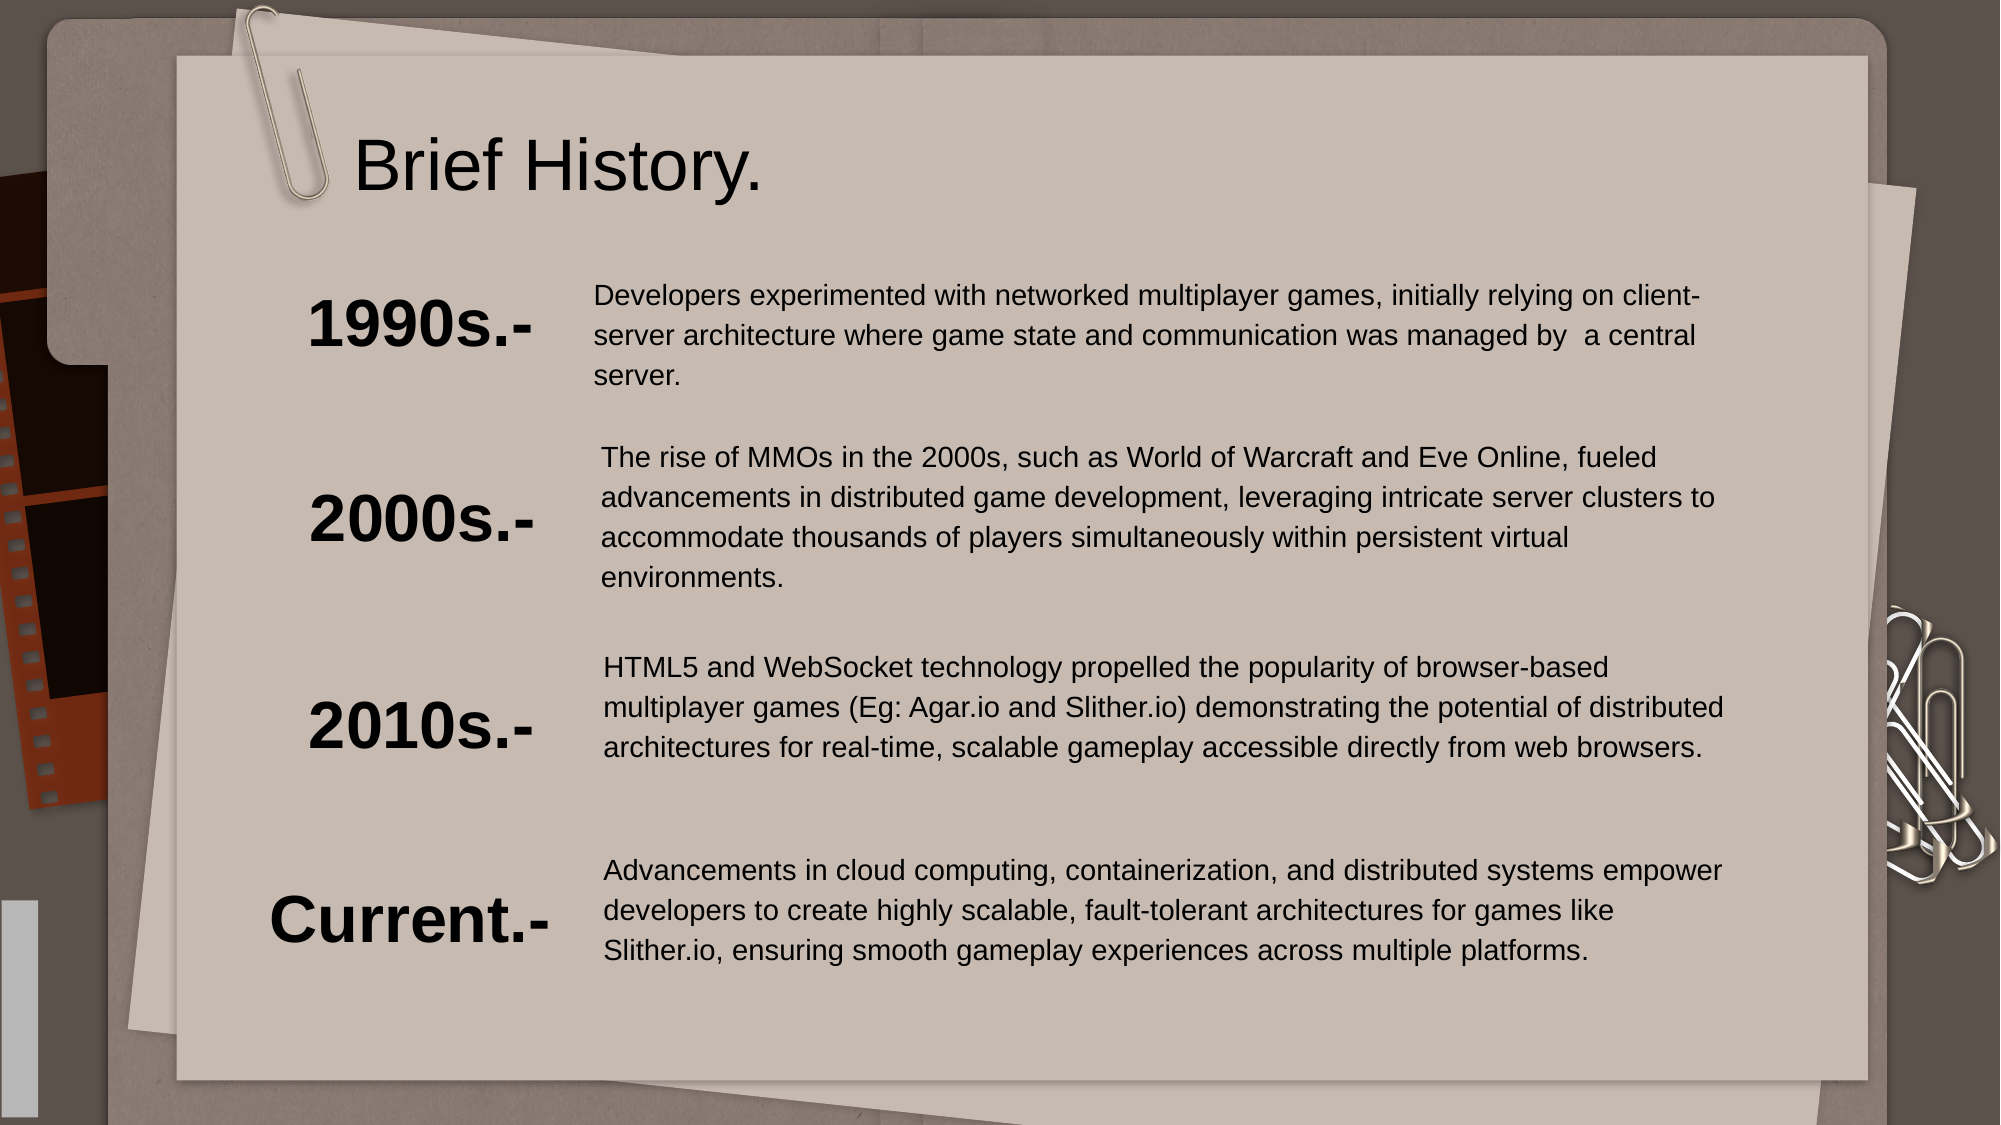

# Brief History.
1990s.-
Developers experimented with networked multiplayer games, initially relying on client-server architecture where game state and communication was managed by  a central server.

The rise of MMOs in the 2000s, such as World of Warcraft and Eve Online, fueled advancements in distributed game development, leveraging intricate server clusters to accommodate thousands of players simultaneously within persistent virtual environments.

2000s.-
HTML5 and WebSocket technology propelled the popularity of browser-based multiplayer games (Eg: Agar.io and Slither.io) demonstrating the potential of distributed architectures for real-time, scalable gameplay accessible directly from web browsers.
2010s.-
Advancements in cloud computing, containerization, and distributed systems empower developers to create highly scalable, fault-tolerant architectures for games like Slither.io, ensuring smooth gameplay experiences across multiple platforms.

Current.-